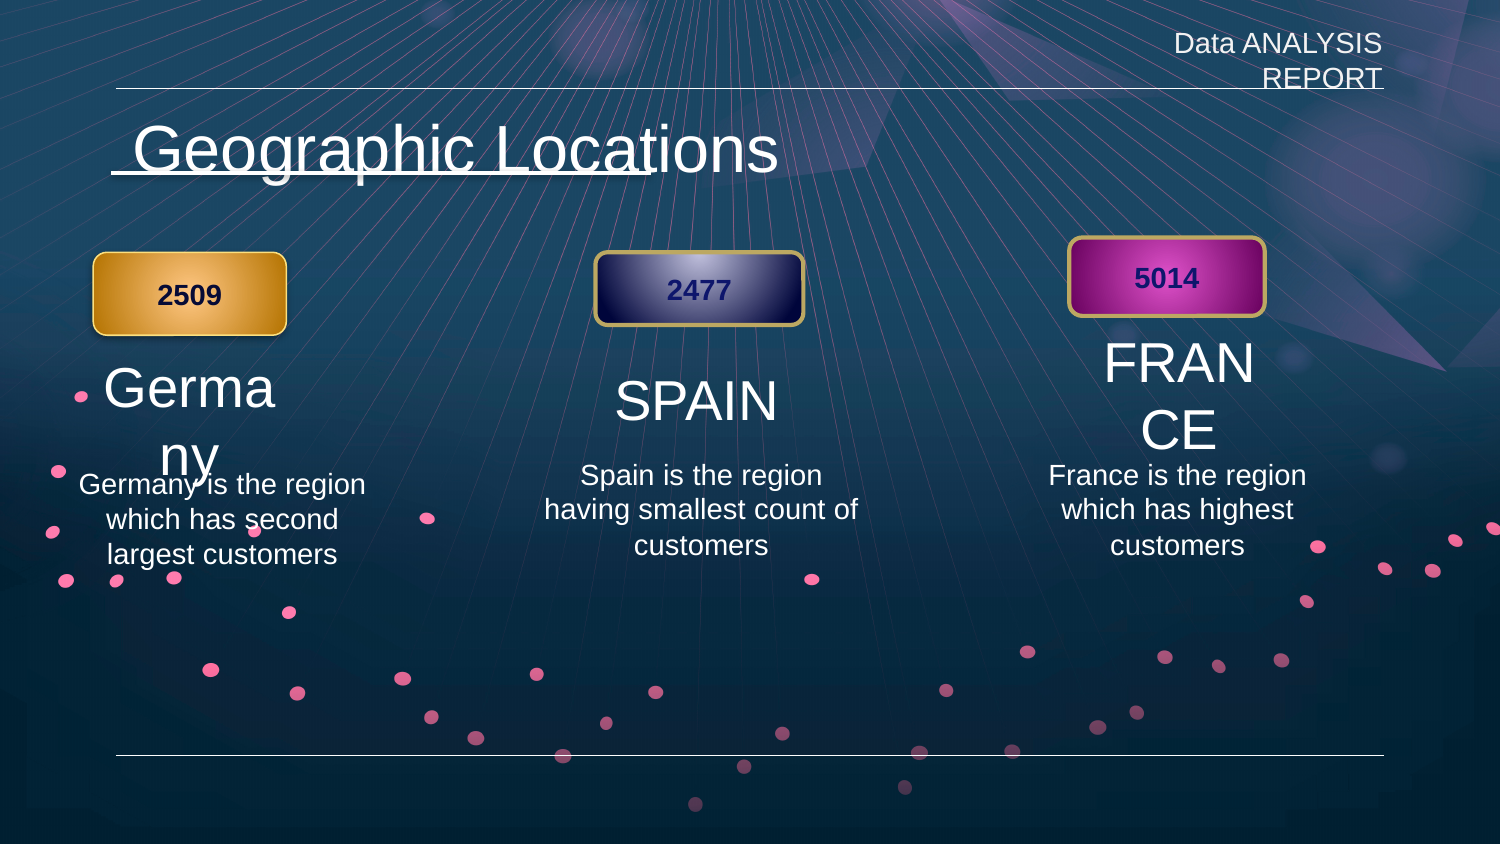

Data ANALYSIS REPORT
# Geographic Locations
5014
2509
2477
SPAIN
FRANCE
Germany
Spain is the region having smallest count of customers
France is the region which has highest customers
Germany is the region which has second largest customers